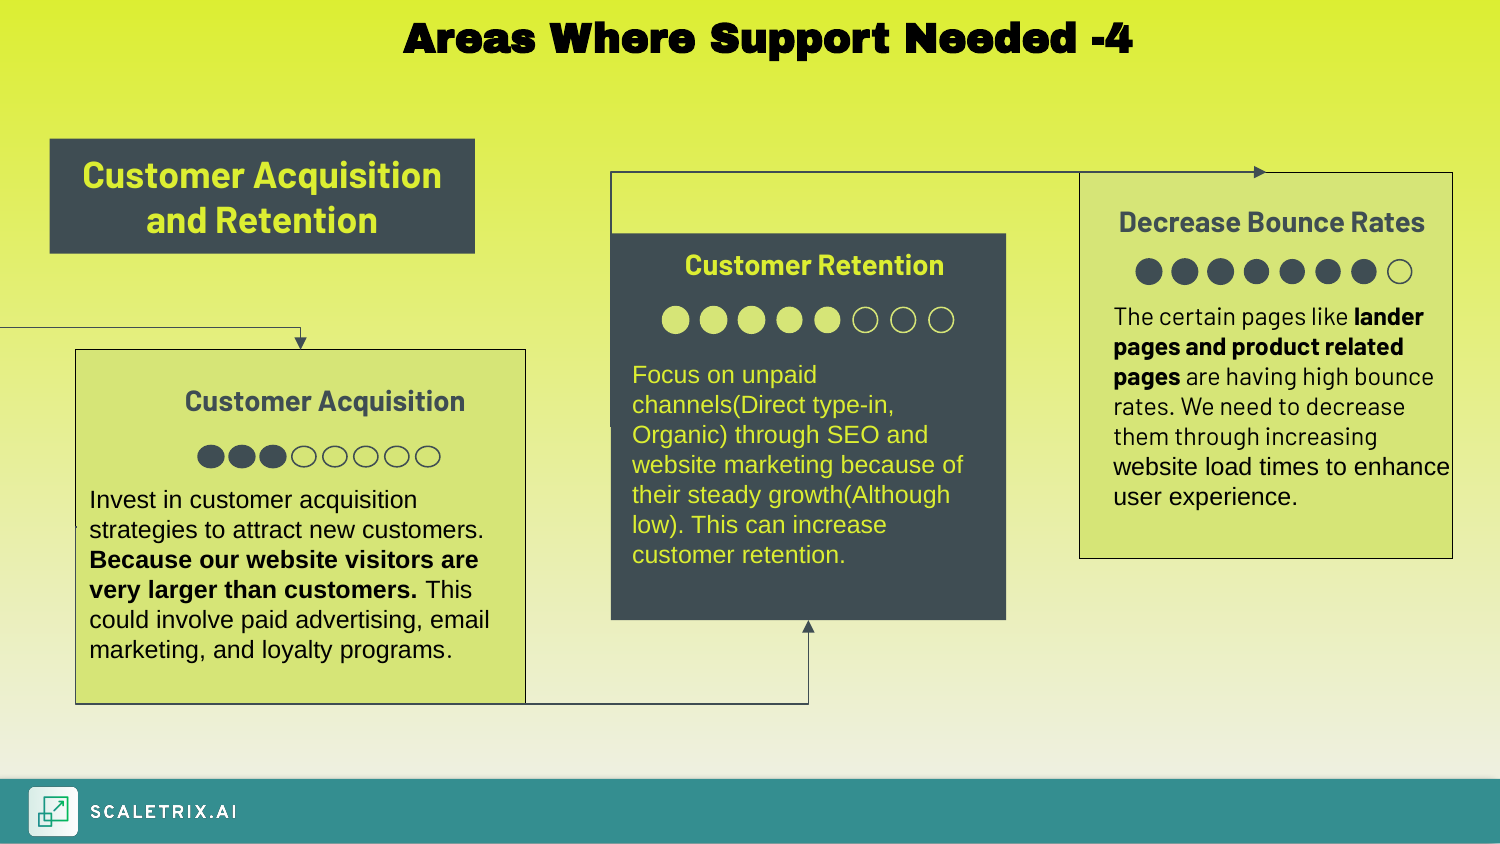

Areas Where Support Needed -4
Customer Acquisition and Retention

Decrease Bounce Rates
Customer Retention

The certain pages like lander pages and product related pages are having high bounce rates. We need to decrease them through increasing  website load times to enhance user experience.

Focus on unpaid channels(Direct type-in, Organic) through SEO and website marketing because of their steady growth(Although low). This can increase customer retention.

Customer Acquisition

Invest in customer acquisition strategies to attract new customers.
Because our website visitors are very larger than customers. This could involve paid advertising, email marketing, and loyalty programs.